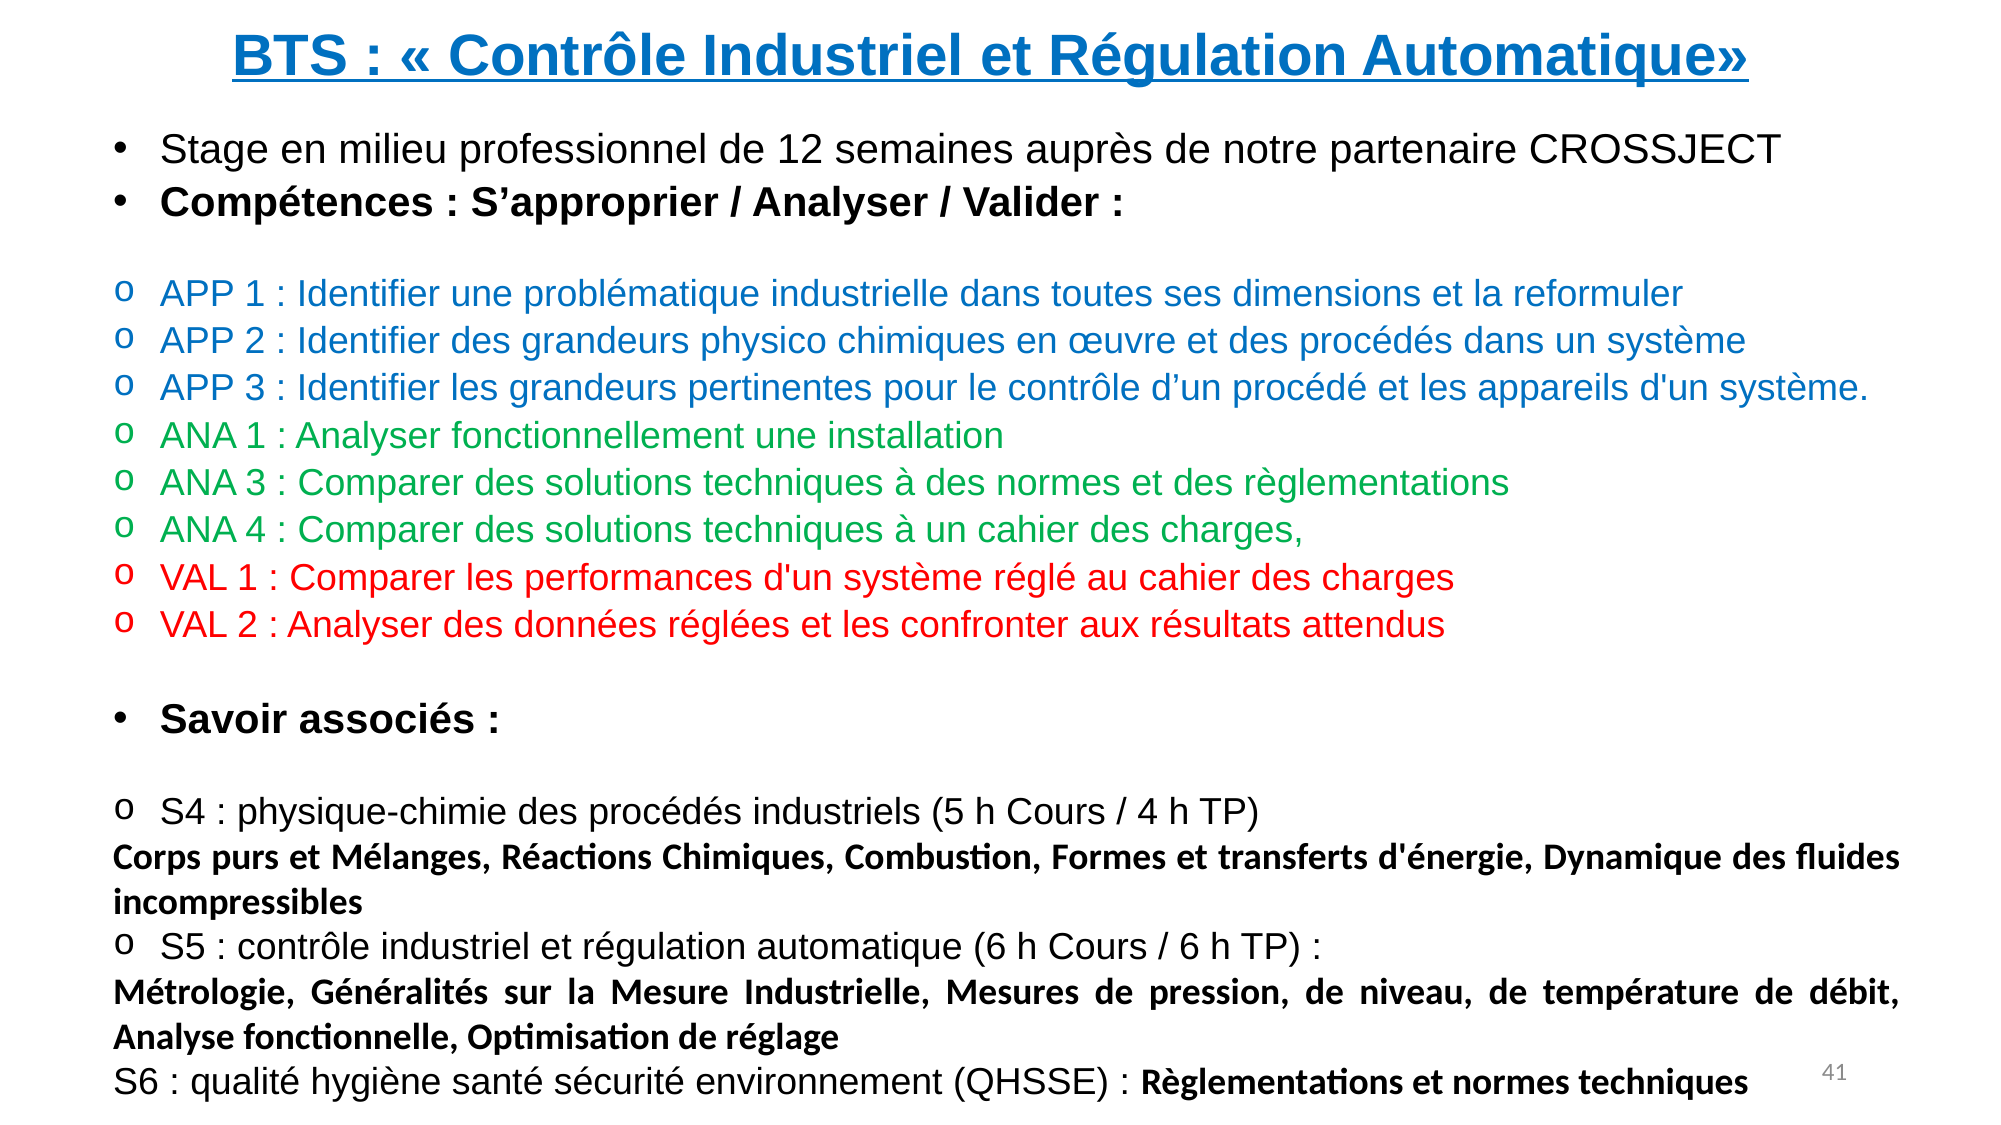

BTS : « Contrôle Industriel et Régulation Automatique»
Stage en milieu professionnel de 12 semaines auprès de notre partenaire CROSSJECT
Compétences : S’approprier / Analyser / Valider :

APP 1 : Identifier une problématique industrielle dans toutes ses dimensions et la reformuler
APP 2 : Identifier des grandeurs physico chimiques en œuvre et des procédés dans un système
APP 3 : Identifier les grandeurs pertinentes pour le contrôle d’un procédé et les appareils d'un système.
ANA 1 : Analyser fonctionnellement une installation
ANA 3 : Comparer des solutions techniques à des normes et des règlementations
ANA 4 : Comparer des solutions techniques à un cahier des charges,
VAL 1 : Comparer les performances d'un système réglé au cahier des charges
VAL 2 : Analyser des données réglées et les confronter aux résultats attendus

Savoir associés :

S4 : physique-chimie des procédés industriels (5 h Cours / 4 h TP)
Corps purs et Mélanges, Réactions Chimiques, Combustion, Formes et transferts d'énergie, Dynamique des fluides incompressibles
S5 : contrôle industriel et régulation automatique (6 h Cours / 6 h TP) :
Métrologie, Généralités sur la Mesure Industrielle, Mesures de pression, de niveau, de température de débit, Analyse fonctionnelle, Optimisation de réglage
S6 : qualité hygiène santé sécurité environnement (QHSSE) : Règlementations et normes techniques

41